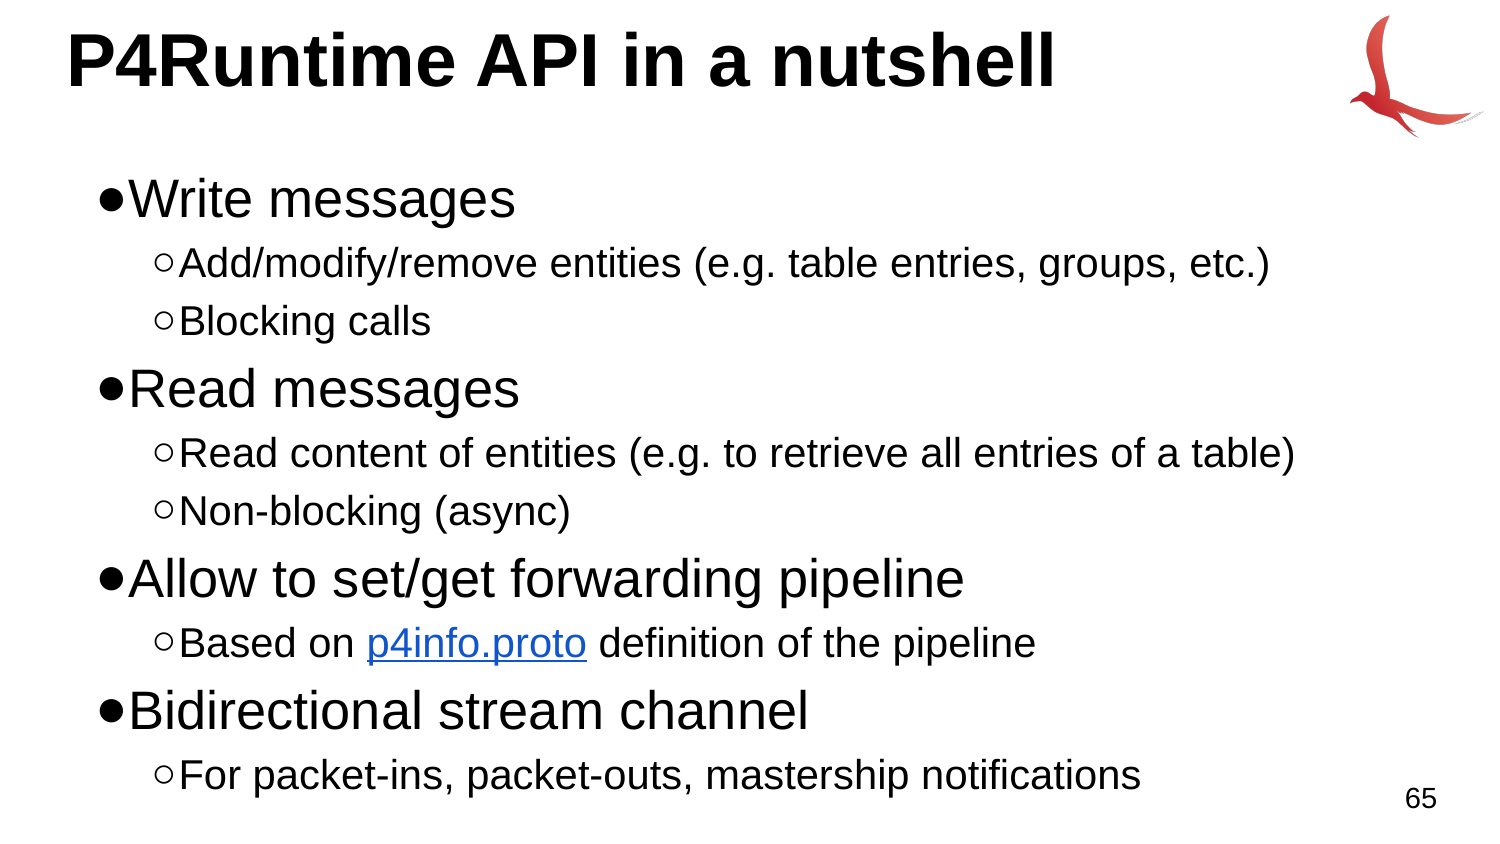

# P4Runtime API in a nutshell
Write messages
Add/modify/remove entities (e.g. table entries, groups, etc.)
Blocking calls
Read messages
Read content of entities (e.g. to retrieve all entries of a table)
Non-blocking (async)
Allow to set/get forwarding pipeline
Based on p4info.proto definition of the pipeline
Bidirectional stream channel
For packet-ins, packet-outs, mastership notifications
65